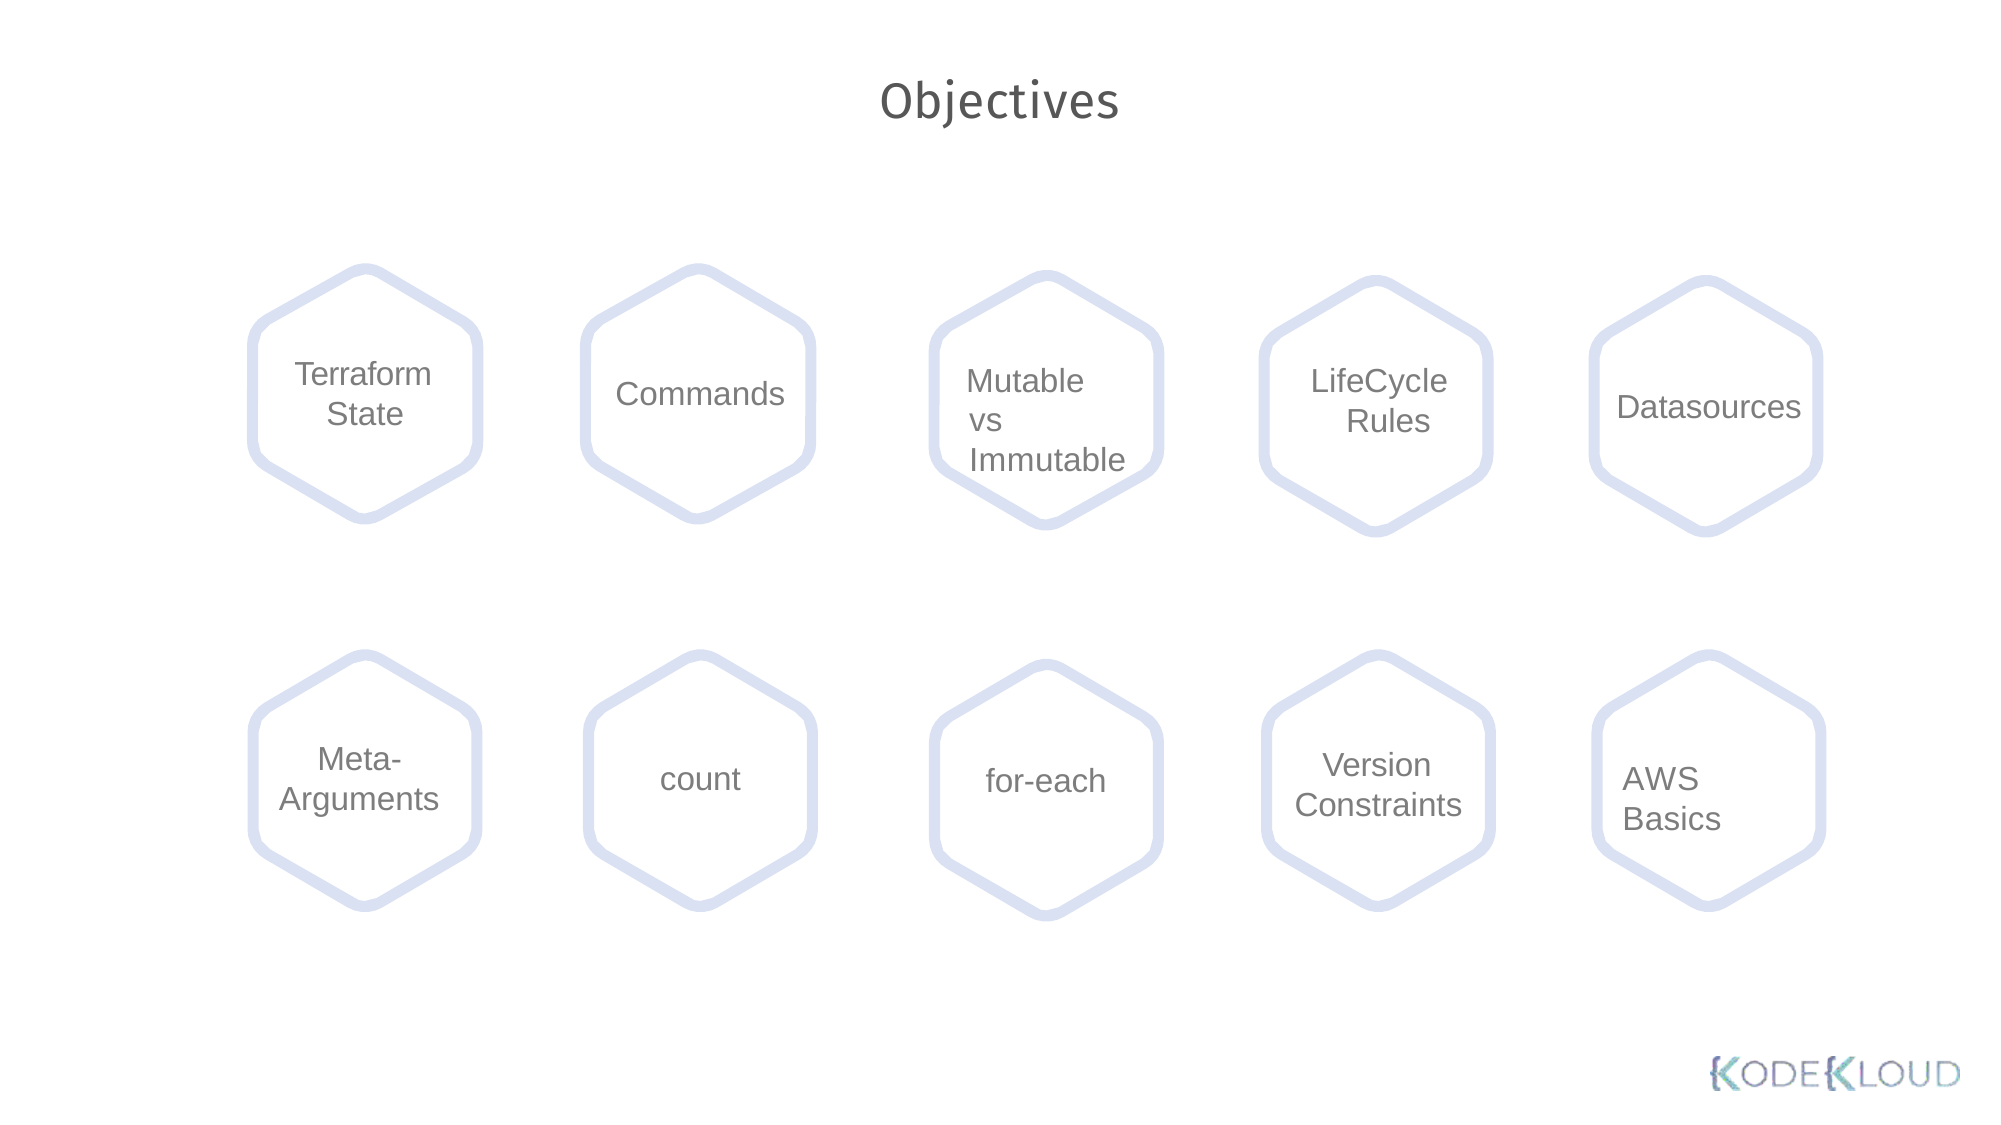

# Objectives

Terraform
State
Mutable vs  Immutable
LifeCycle  Rules
Commands
Datasources

Meta-
Arguments
Version  Constraints
count
AWS Basics
for-each